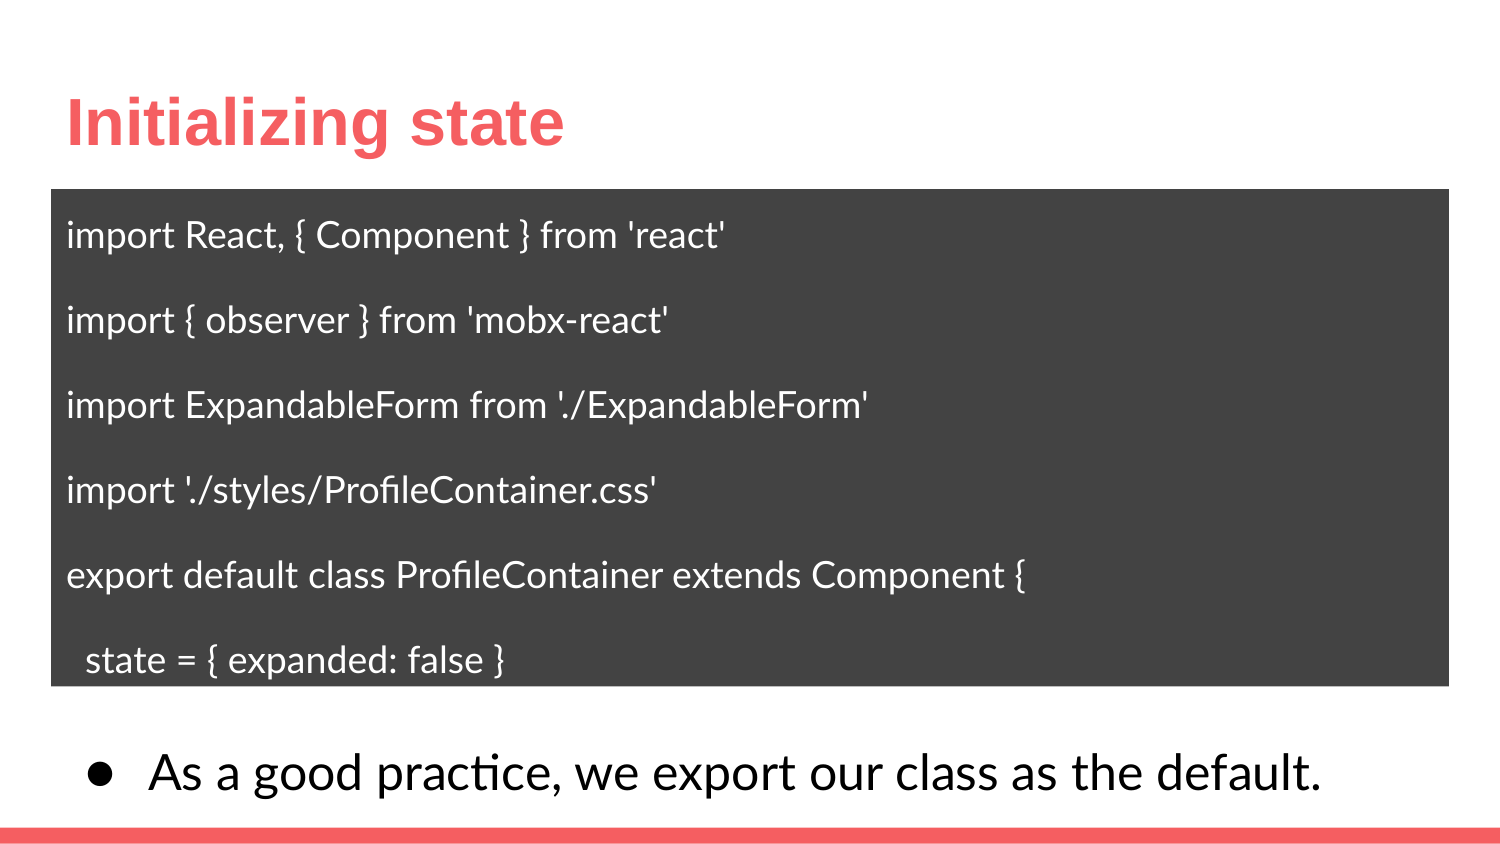

# Initializing state
import React, { Component } from 'react'
import { observer } from 'mobx-react'
import ExpandableForm from './ExpandableForm'
import './styles/ProfileContainer.css'
export default class ProfileContainer extends Component {
  state = { expanded: false }

As a good practice, we export our class as the default.